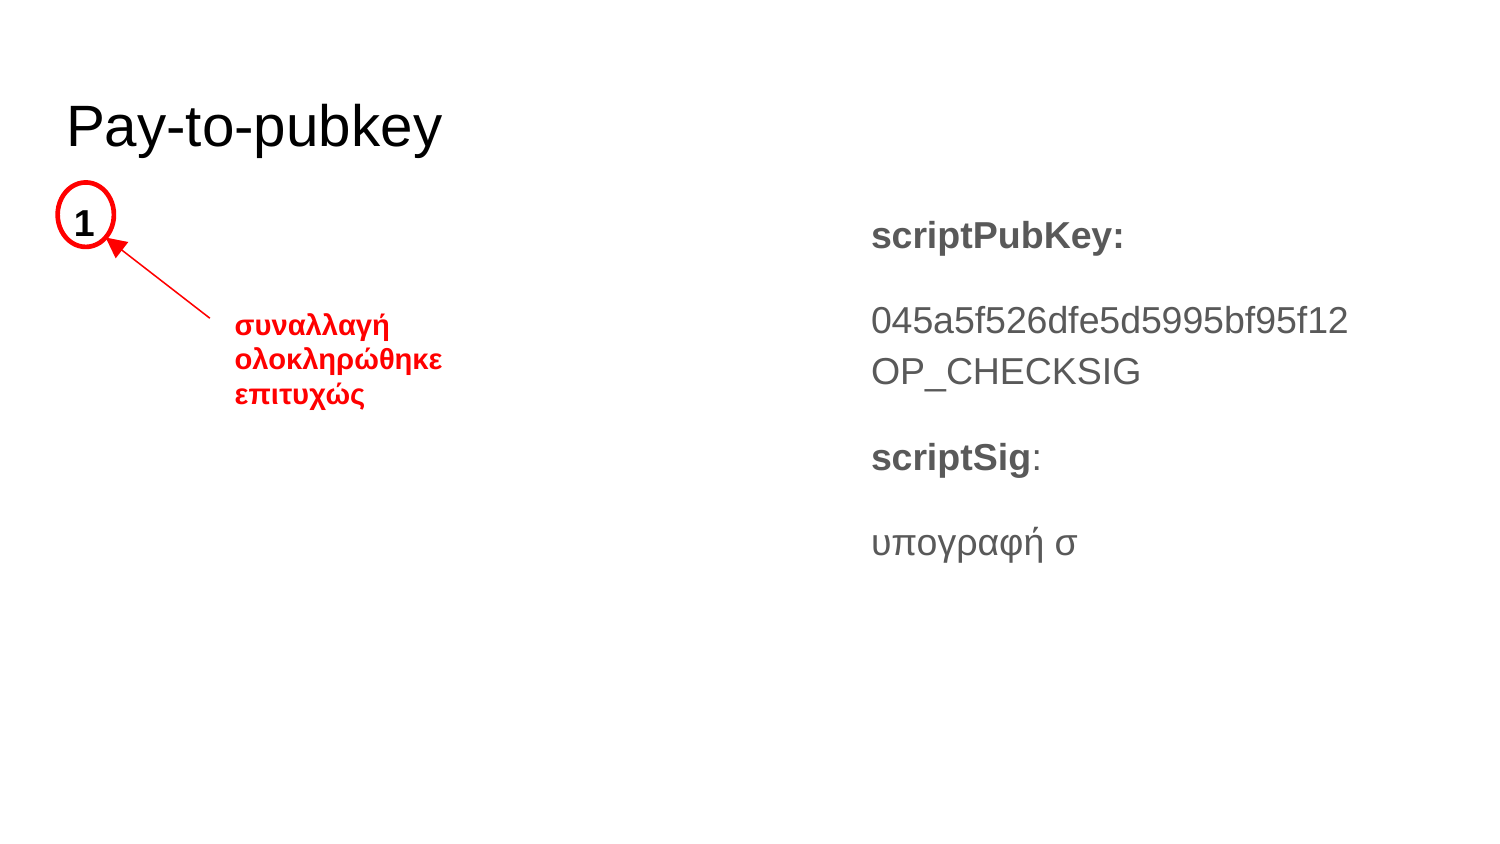

# Pay-to-pubkey
1

scriptPubKey:
045a5f526dfe5d5995bf95f12
OP_CHECKSIG
scriptSig:
υπογραφή σ
συναλλαγή ολοκληρώθηκε επιτυχώς